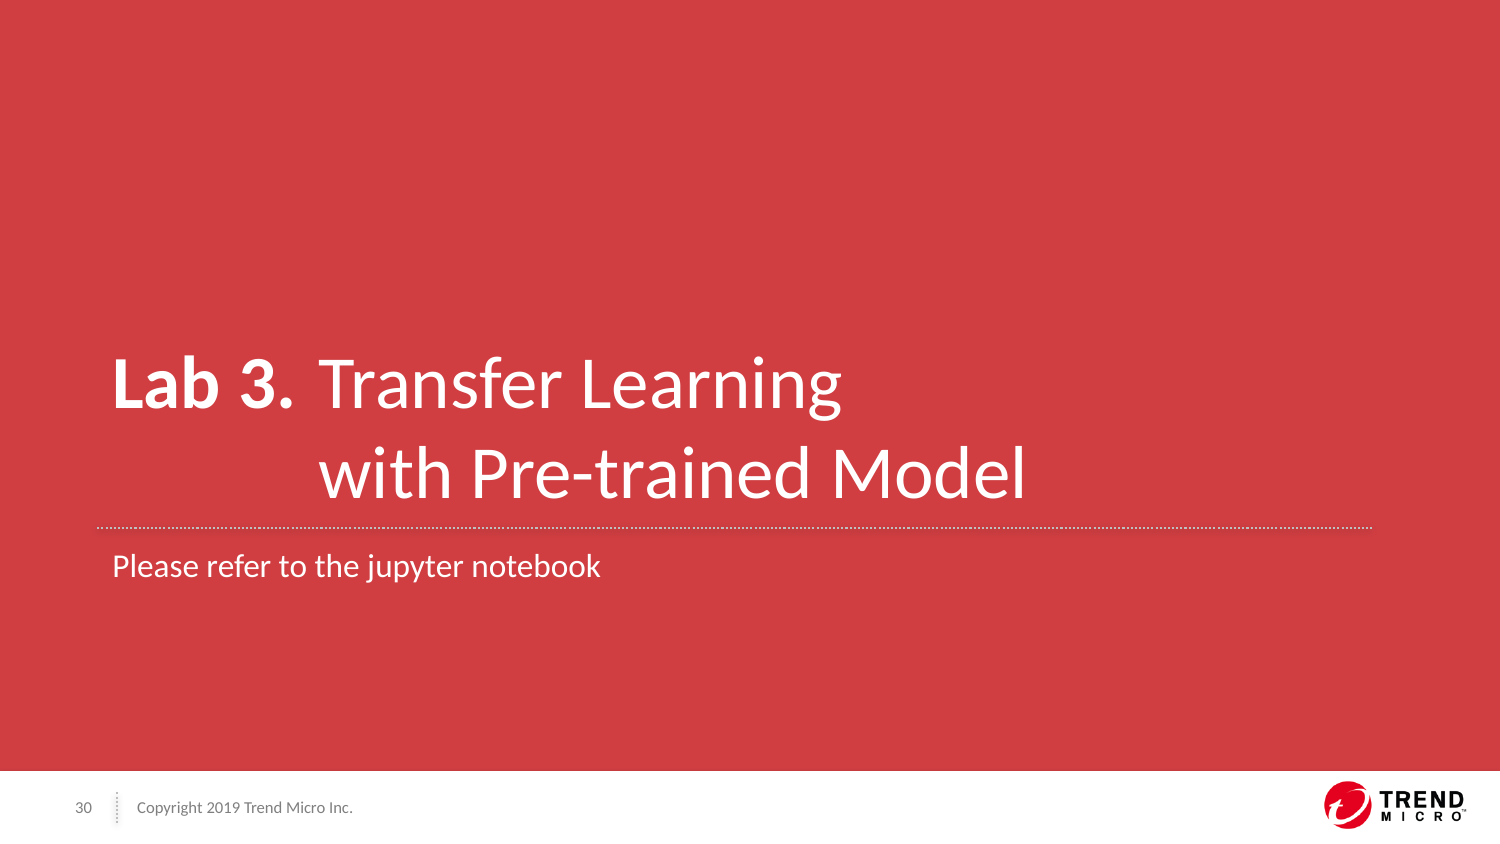

# Lab 3.	Transfer Learning with Pre-trained Model
Please refer to the jupyter notebook